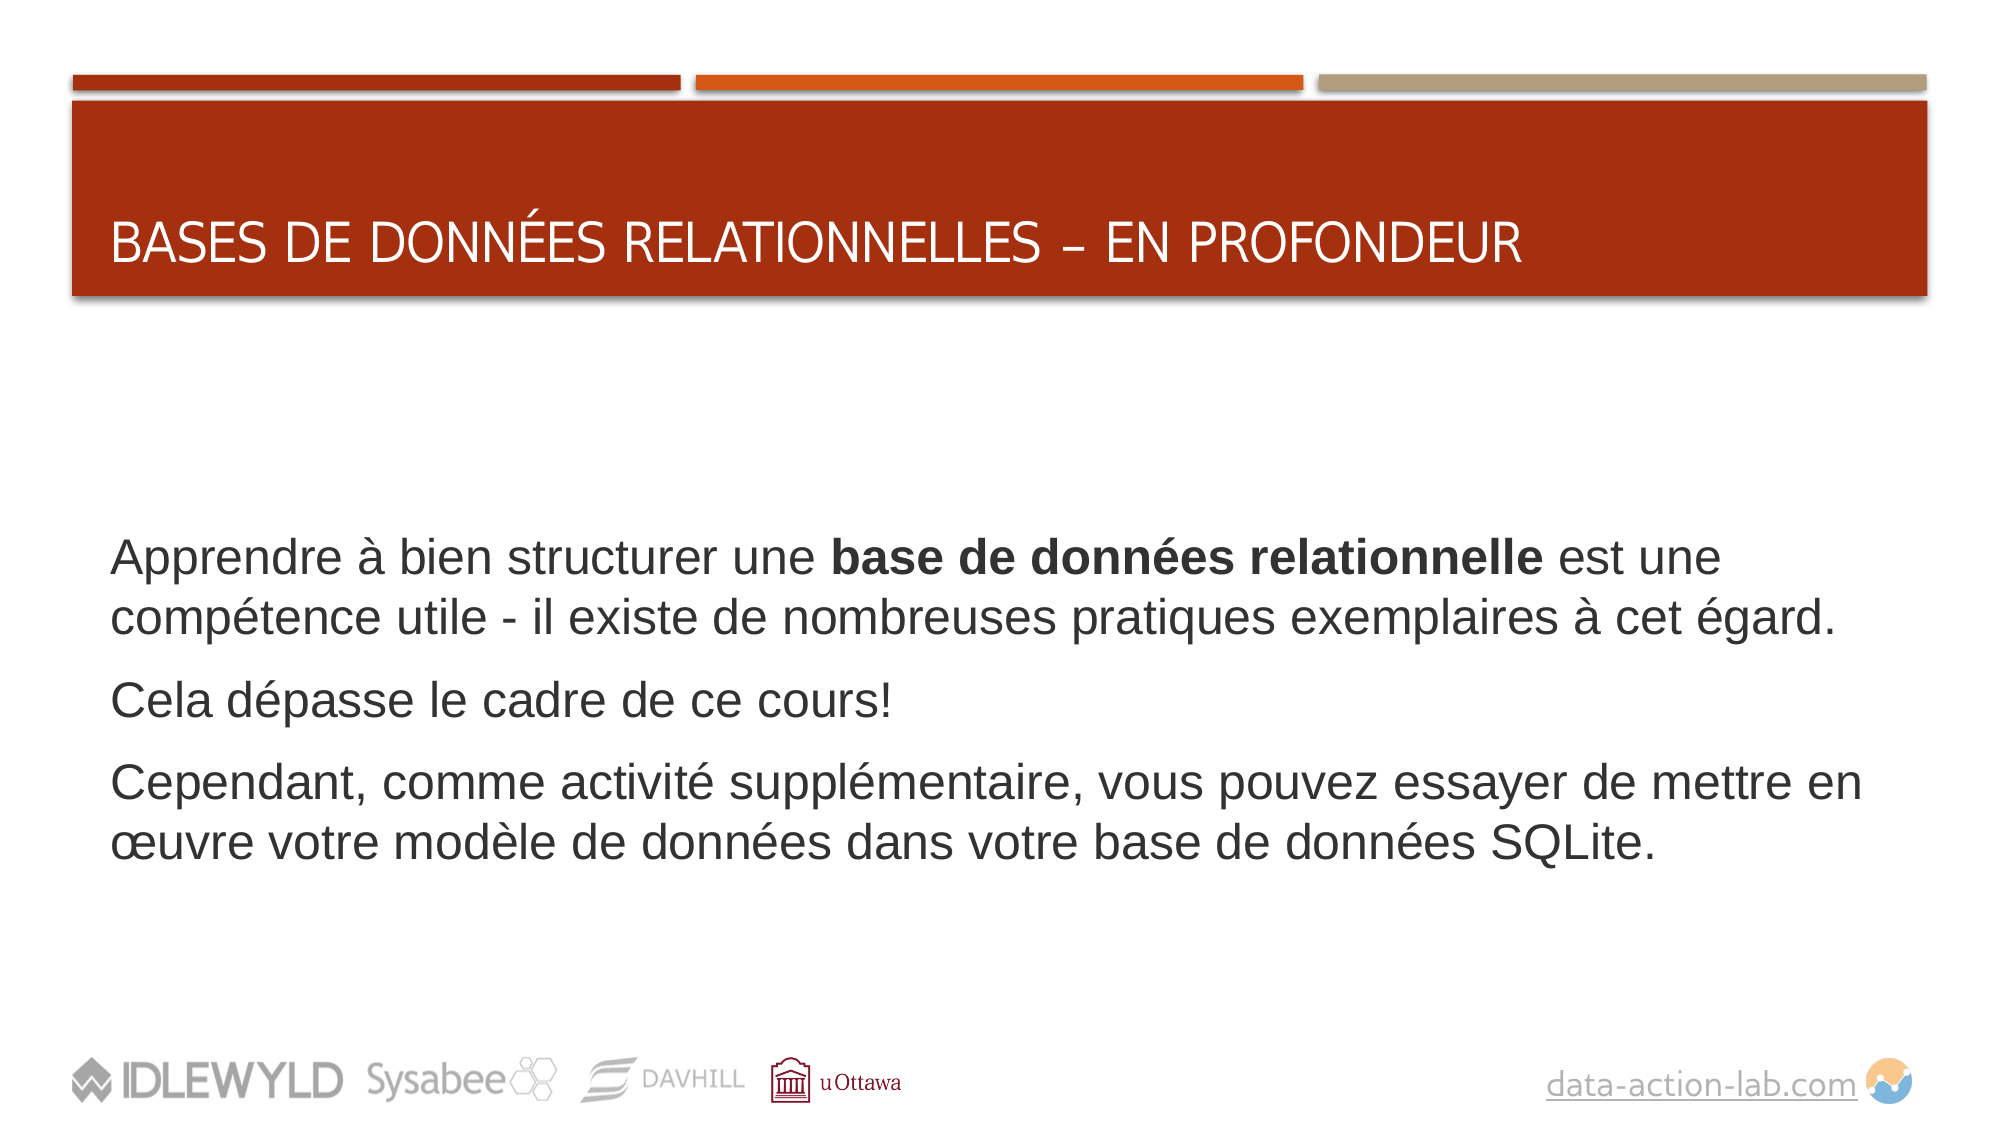

# Bases de données relationnelles – en PROFONDEUR
Apprendre à bien structurer une base de données relationnelle est une compétence utile - il existe de nombreuses pratiques exemplaires à cet égard.
Cela dépasse le cadre de ce cours!
Cependant, comme activité supplémentaire, vous pouvez essayer de mettre en œuvre votre modèle de données dans votre base de données SQLite.